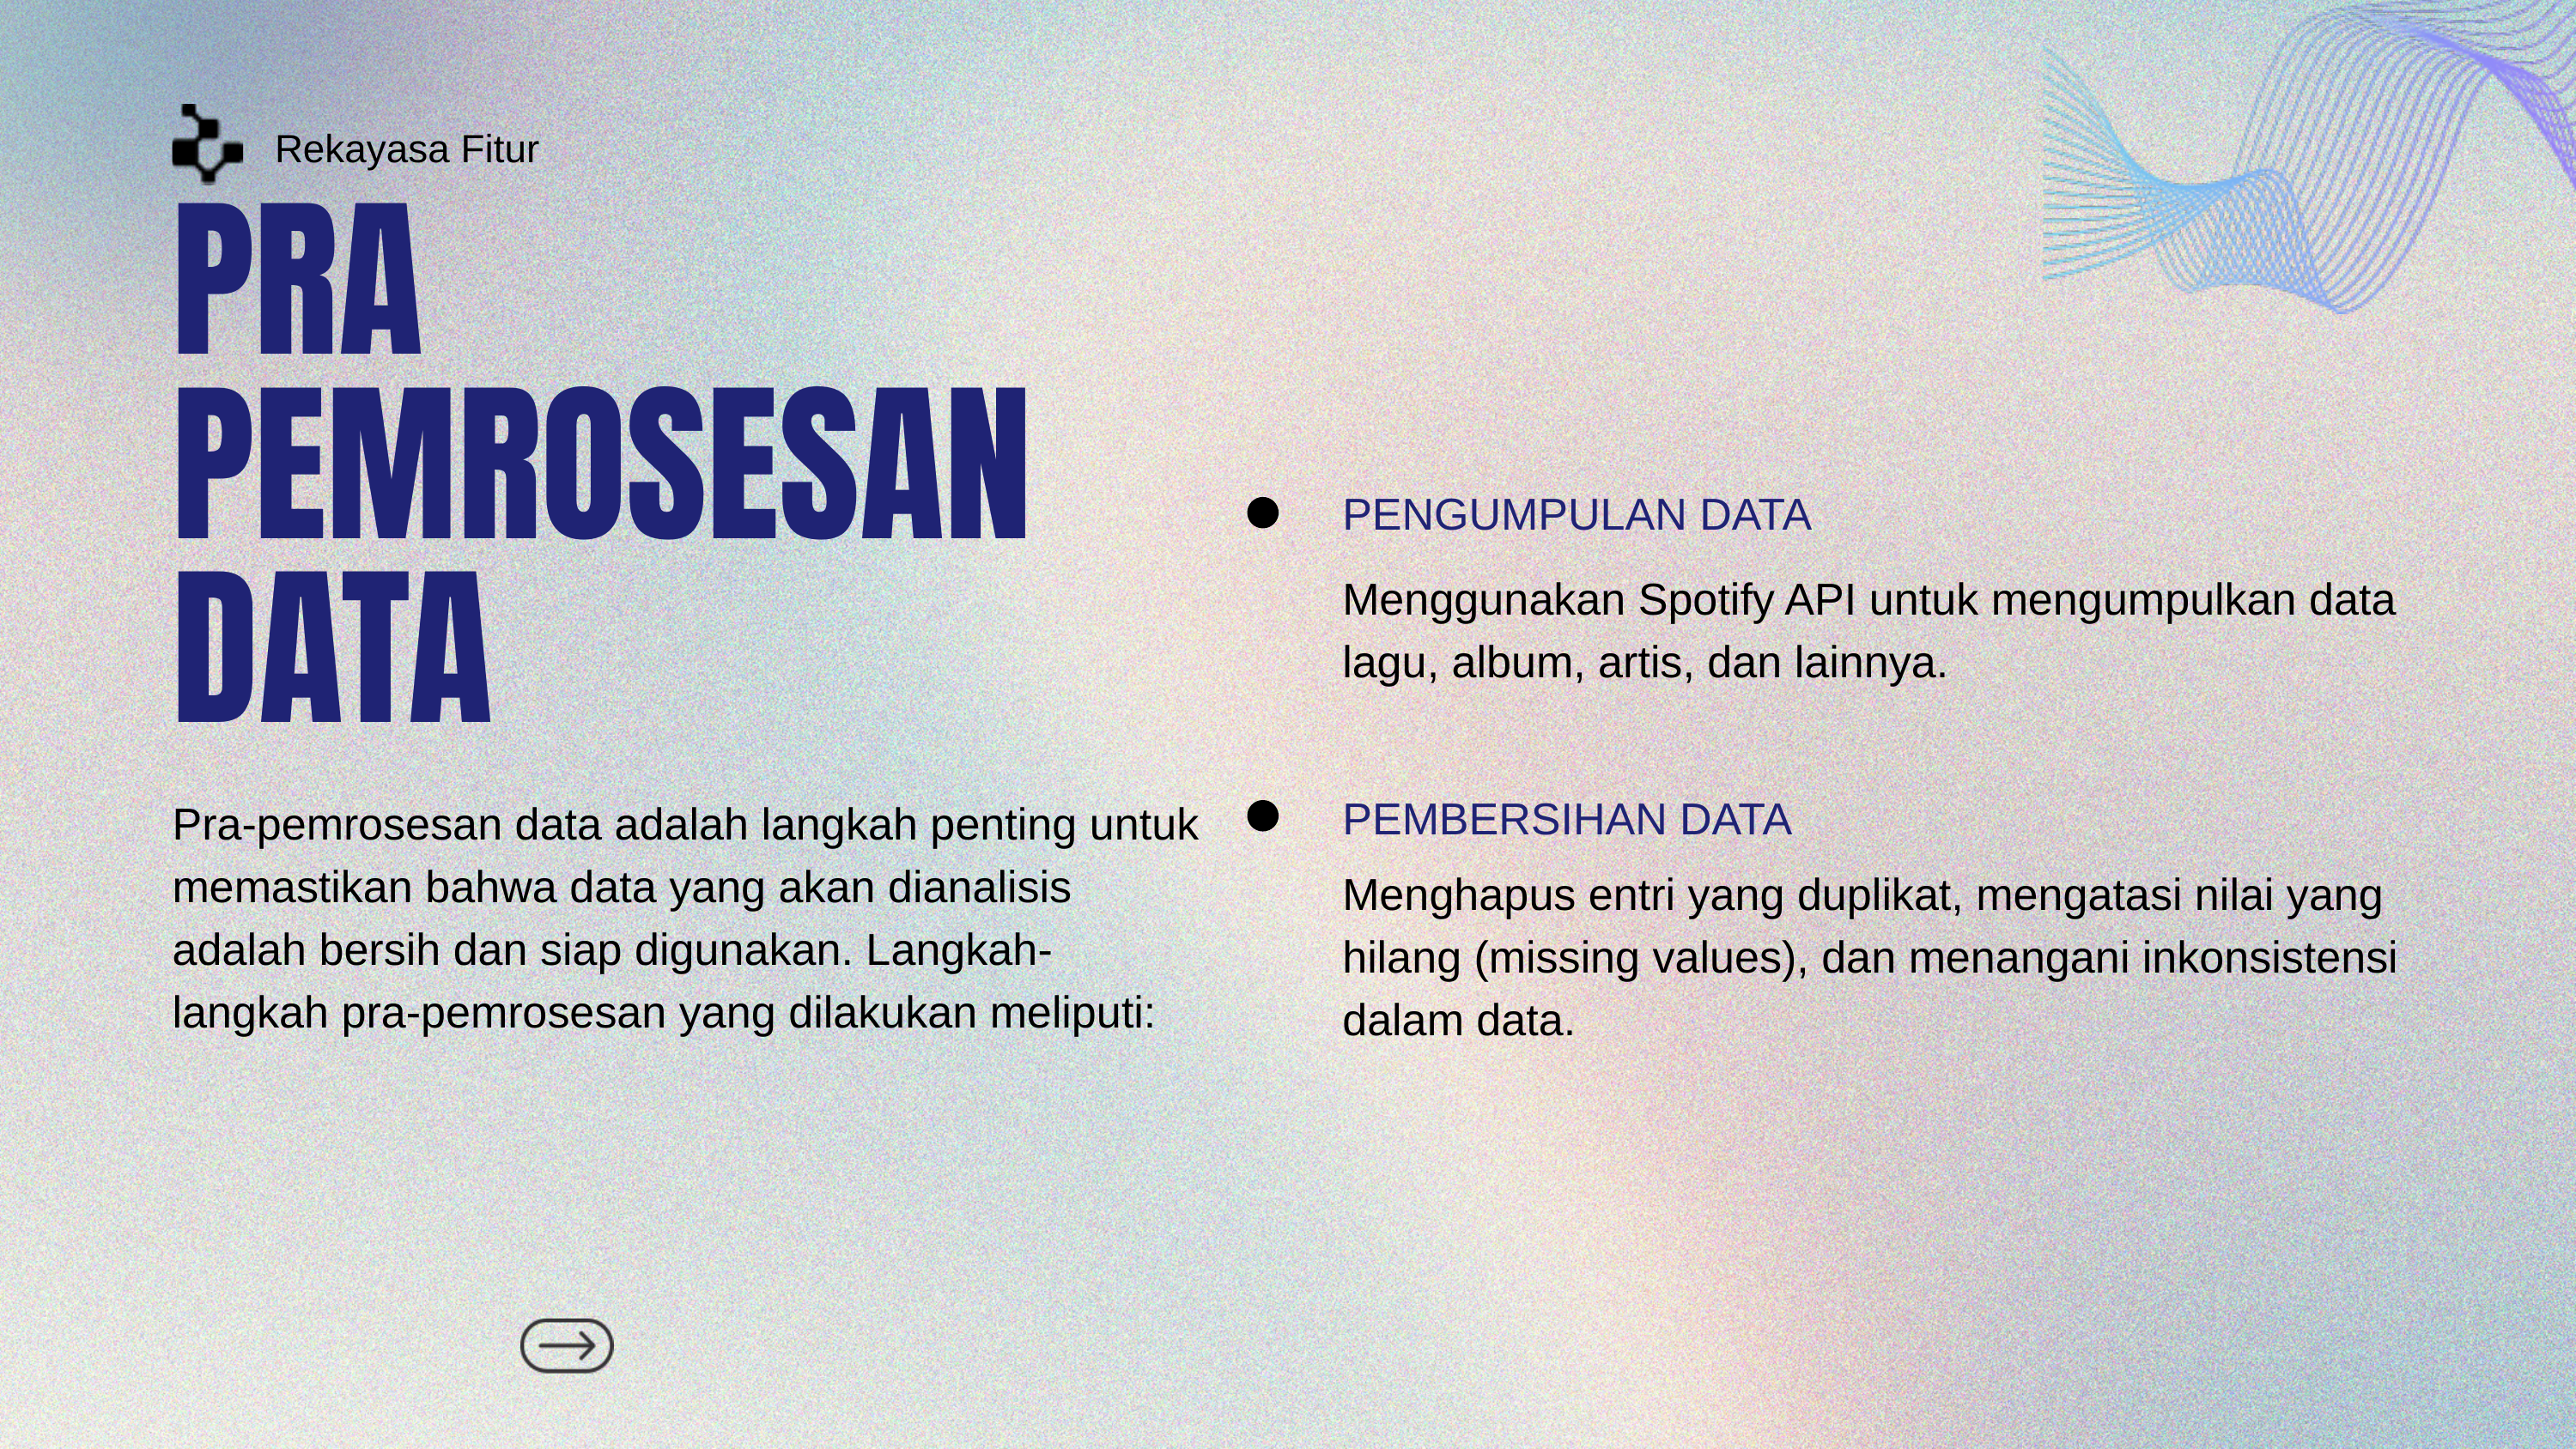

Rekayasa Fitur
PRA PEMROSESAN DATA
PENGUMPULAN DATA

Menggunakan Spotify API untuk mengumpulkan data lagu, album, artis, dan lainnya.
PEMBERSIHAN DATA
Pra-pemrosesan data adalah langkah penting untuk memastikan bahwa data yang akan dianalisis adalah bersih dan siap digunakan. Langkah-langkah pra-pemrosesan yang dilakukan meliputi:

Menghapus entri yang duplikat, mengatasi nilai yang hilang (missing values), dan menangani inkonsistensi dalam data.